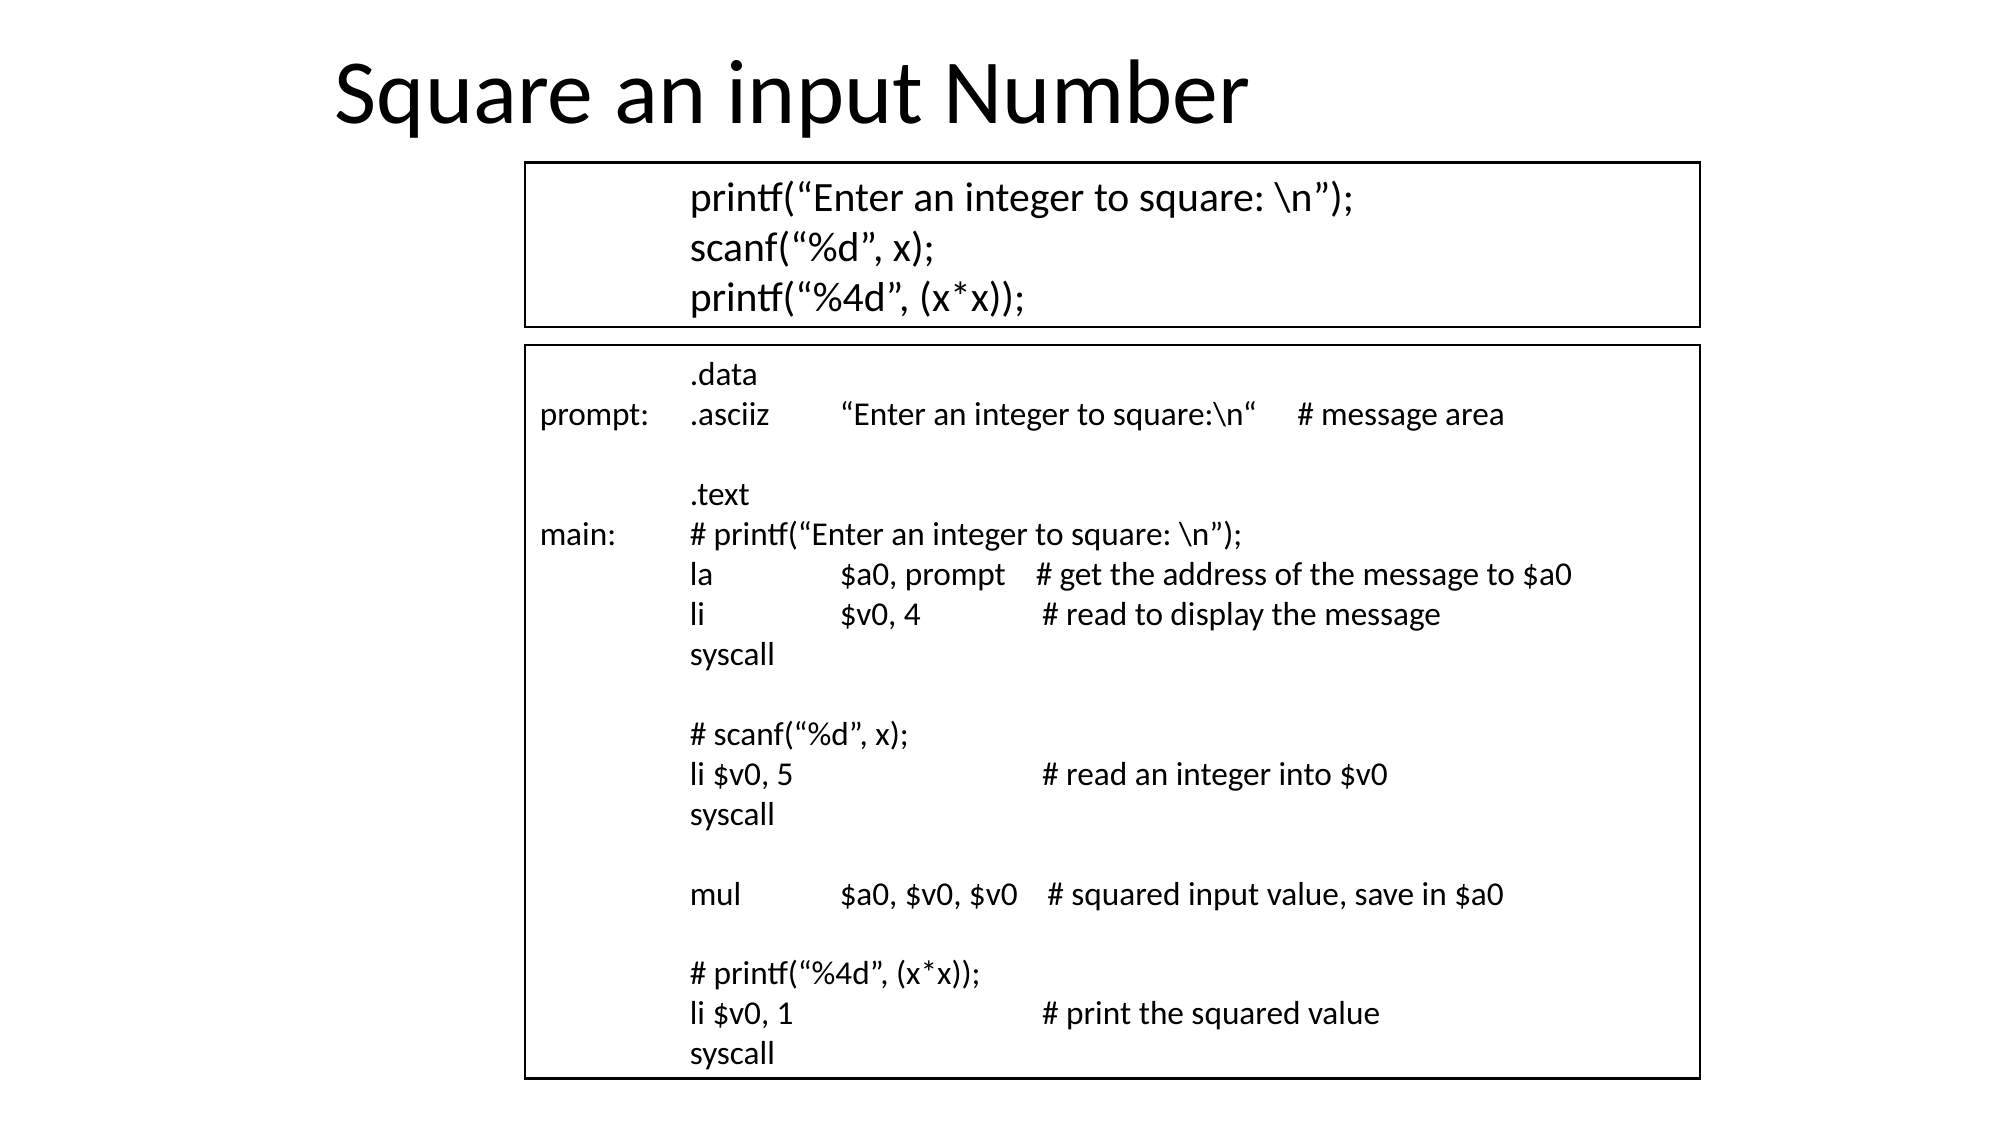

Square an input Number
	printf(“Enter an integer to square: \n”);
	scanf(“%d”, x);
	printf(“%4d”, (x*x));
	.data
prompt: 	.asciiz	“Enter an integer to square:\n“	 # message area

	.text
main:	# printf(“Enter an integer to square: \n”);
	la 	$a0, prompt    # get the address of the message to $a0
	li 	$v0, 4	       # read to display the message
	syscall

	# scanf(“%d”, x);
	li $v0, 5		       # read an integer into $v0
	syscall

	mul	$a0, $v0, $v0    # squared input value, save in $a0

	# printf(“%4d”, (x*x));
	li $v0, 1		       # print the squared value
	syscall